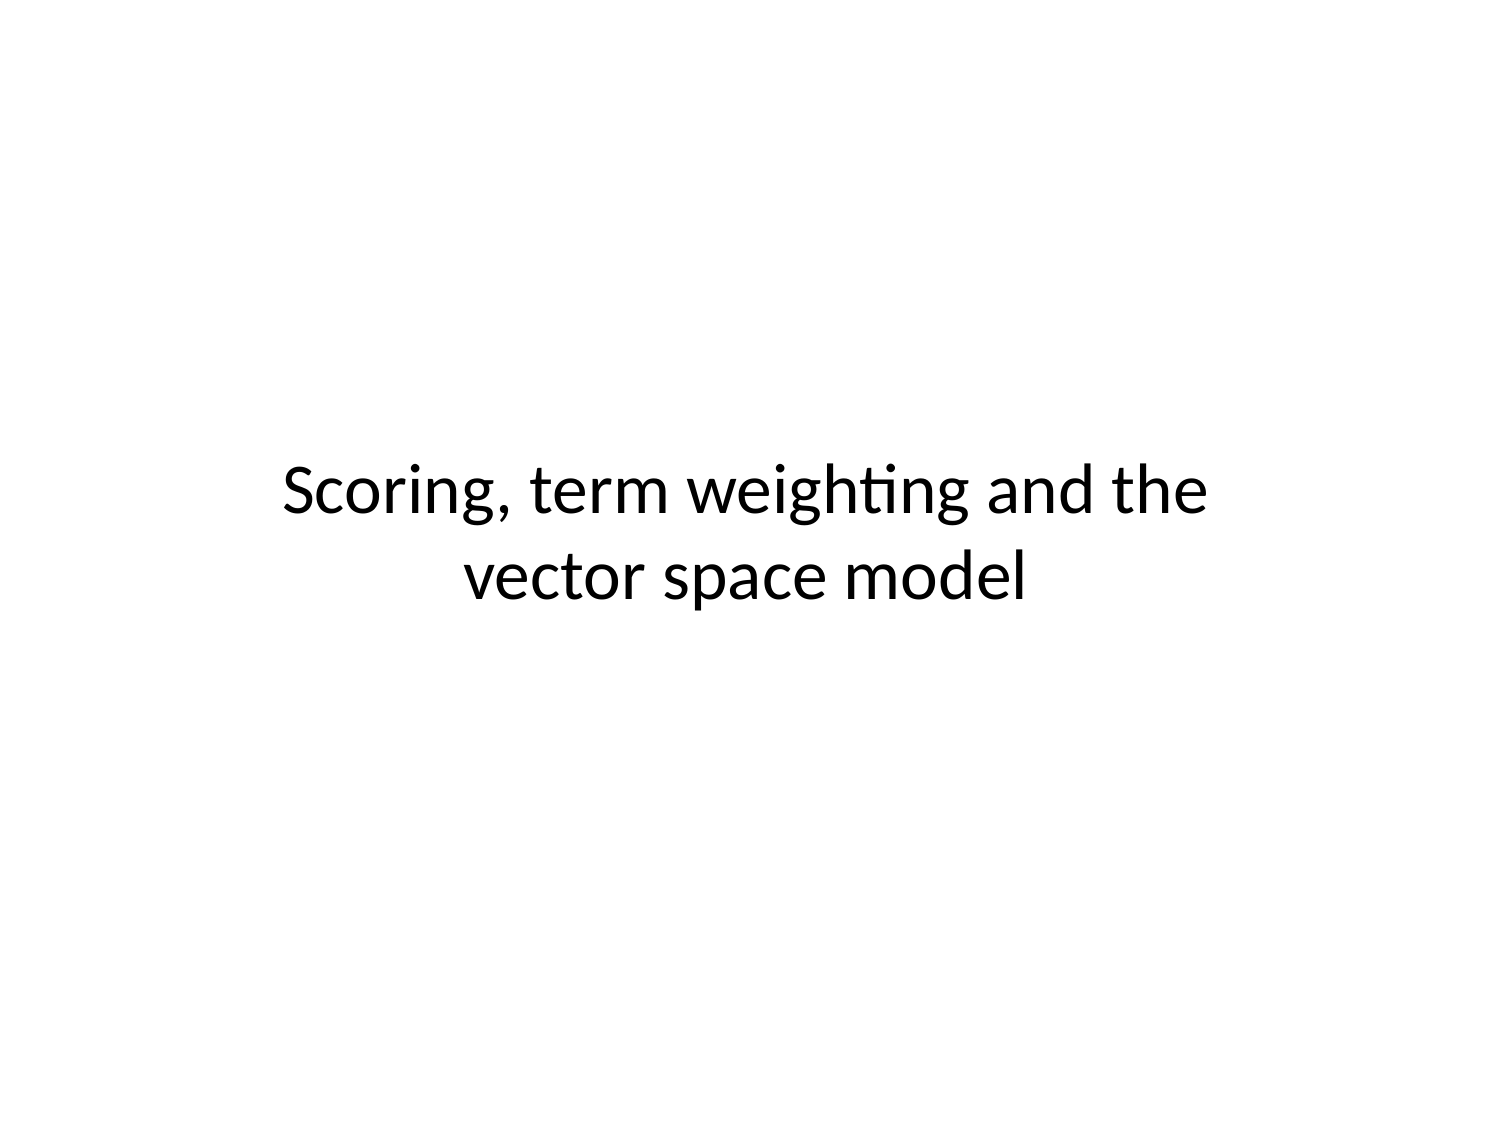

# Scoring, term weighting and the vector space model